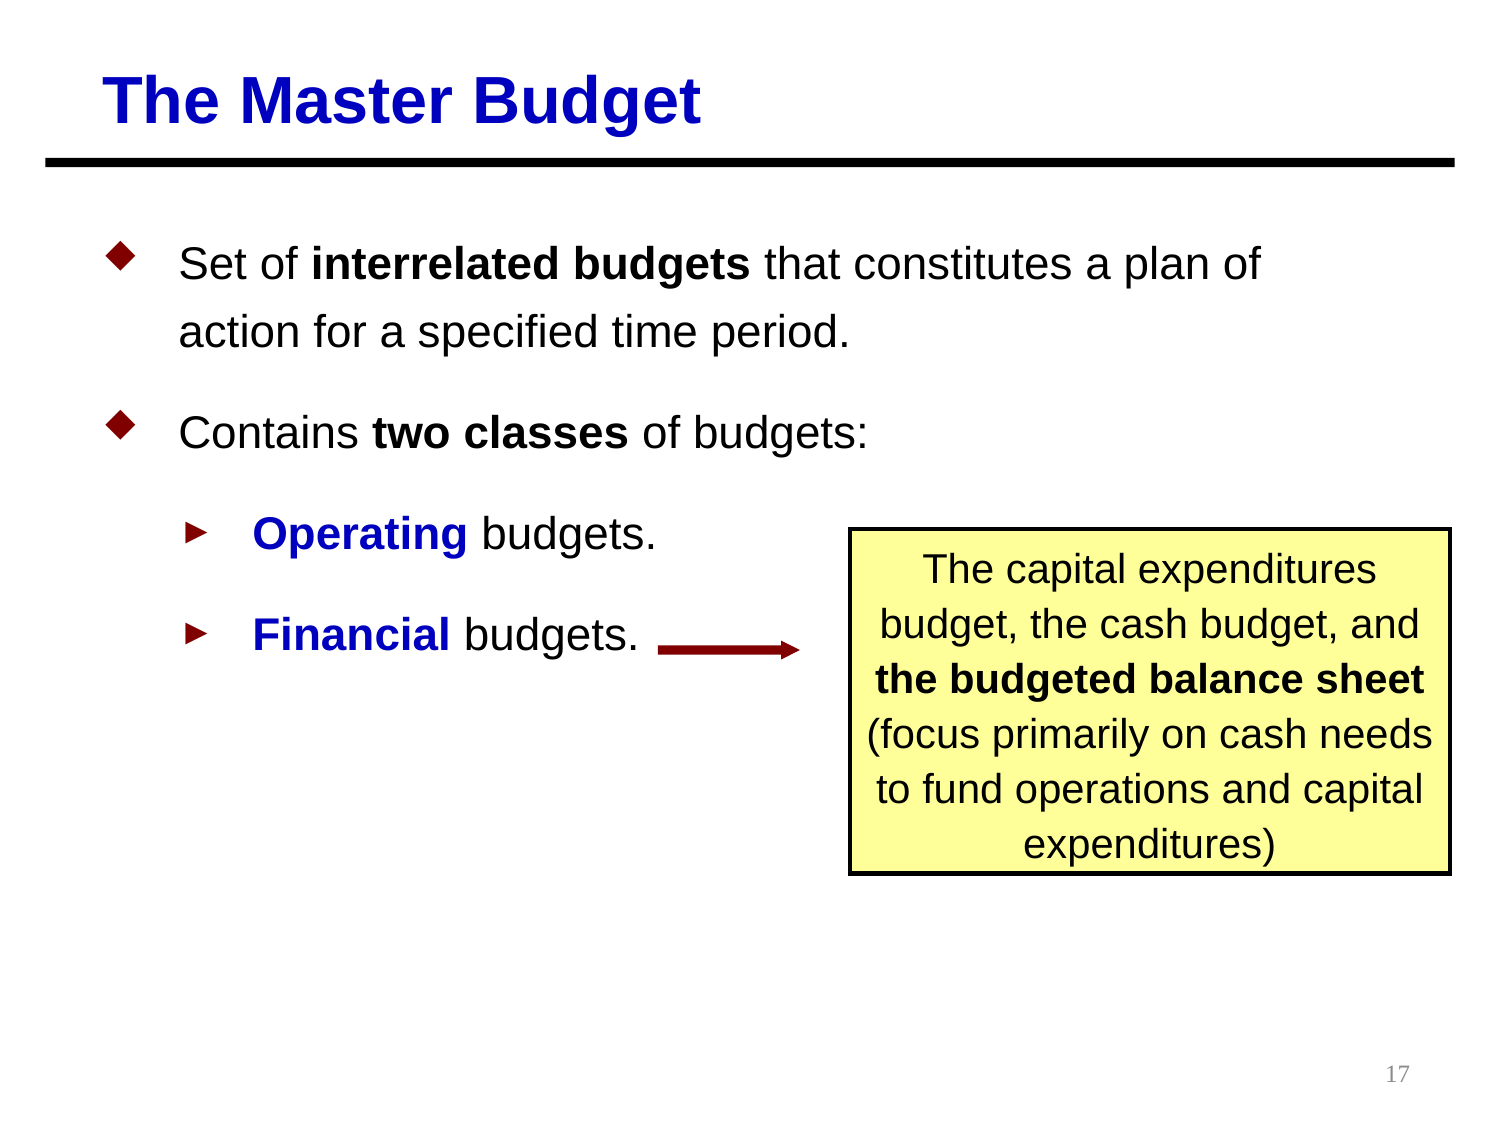

The Master Budget

Set of interrelated budgets that constitutes a plan of action for a specified time period.
Contains two classes of budgets:
Operating budgets.
Financial budgets.
The capital expenditures budget, the cash budget, and the budgeted balance sheet (focus primarily on cash needs to fund operations and capital expenditures)

17